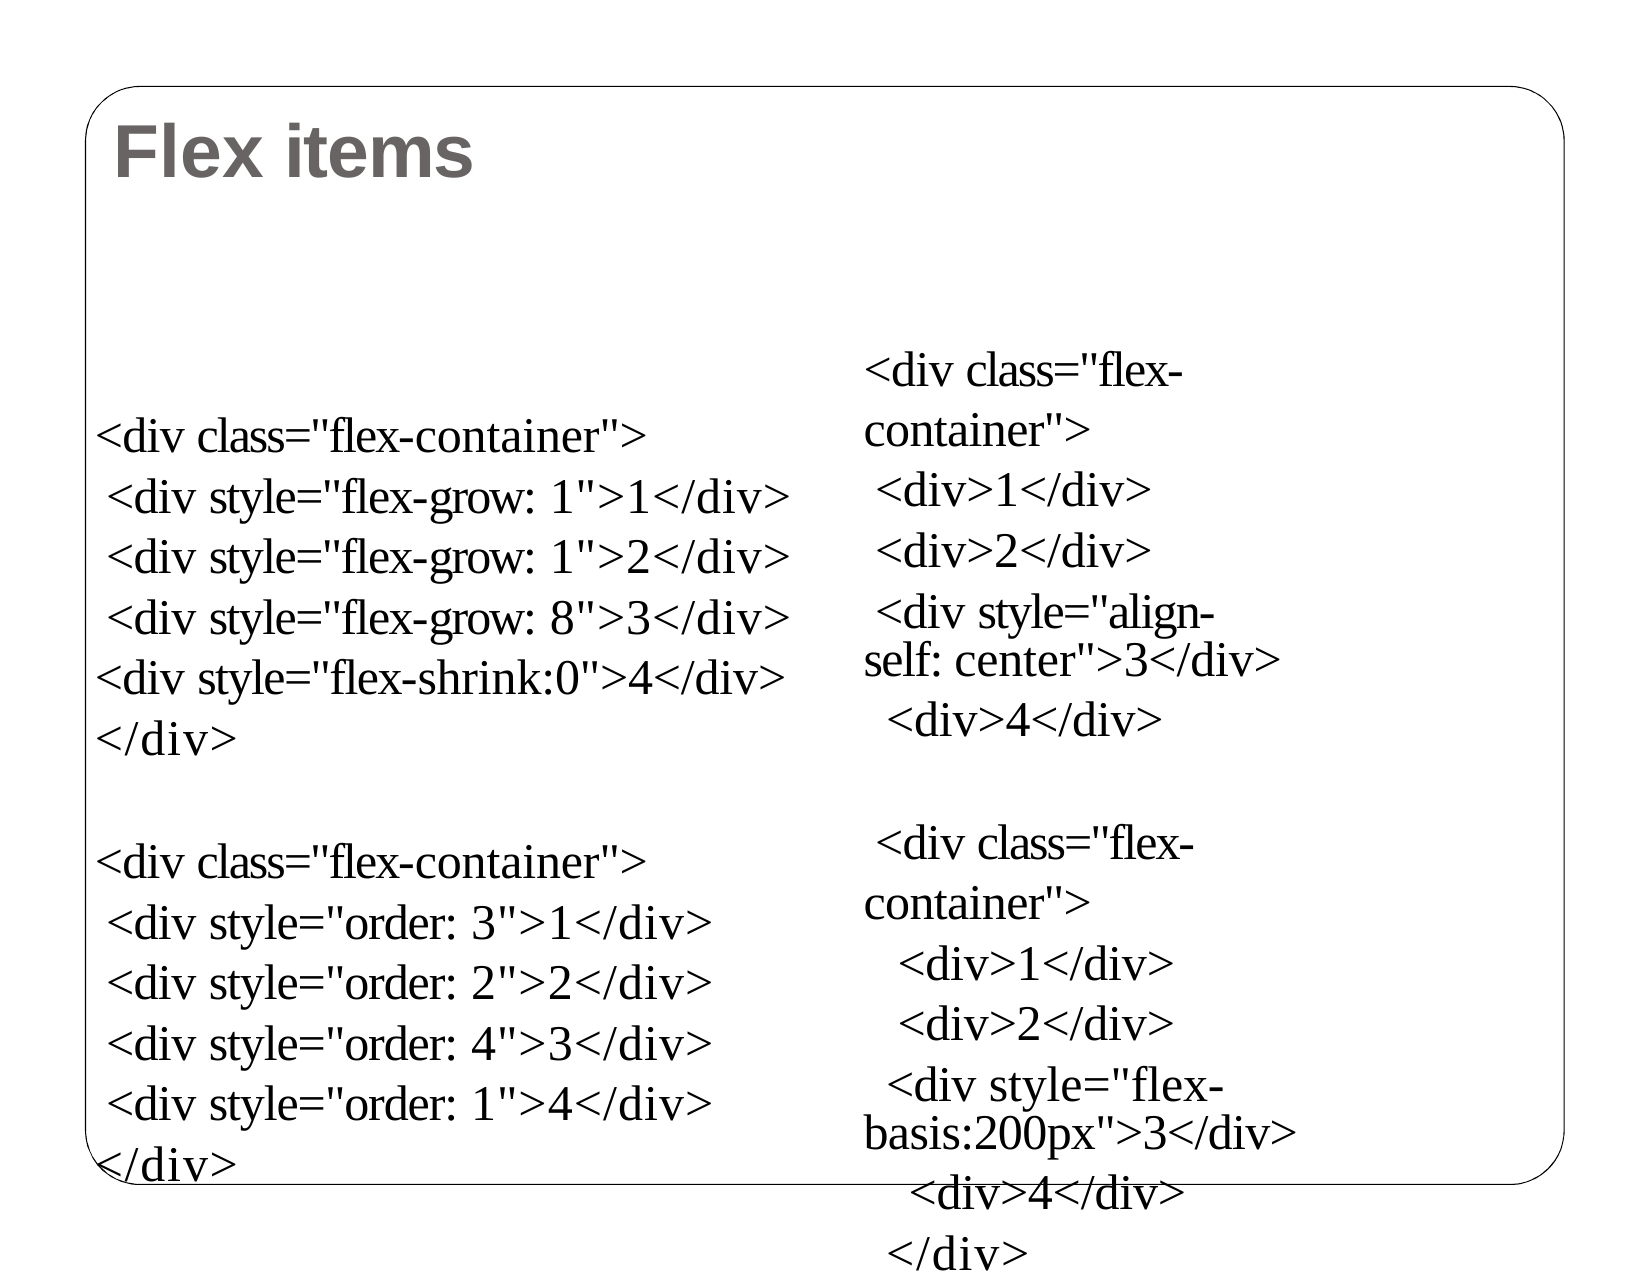

# Flex items
<div class="flex-container">
<div>1</div>
<div>2</div>
<div style="align-self: center">3</div>
<div>4</div>

<div class="flex-container">
<div>1</div>
<div>2</div>
<div style="flex- basis:200px">3</div>
<div>4</div>
</div>
<div class="flex-container">
<div style="flex-grow: 1">1</div>
<div style="flex-grow: 1">2</div>
<div style="flex-grow: 8">3</div>
<div style="flex-shrink:0">4</div>
</div>

<div class="flex-container">
<div style="order: 3">1</div>
<div style="order: 2">2</div>
<div style="order: 4">3</div>
<div style="order: 1">4</div>
</div>
99